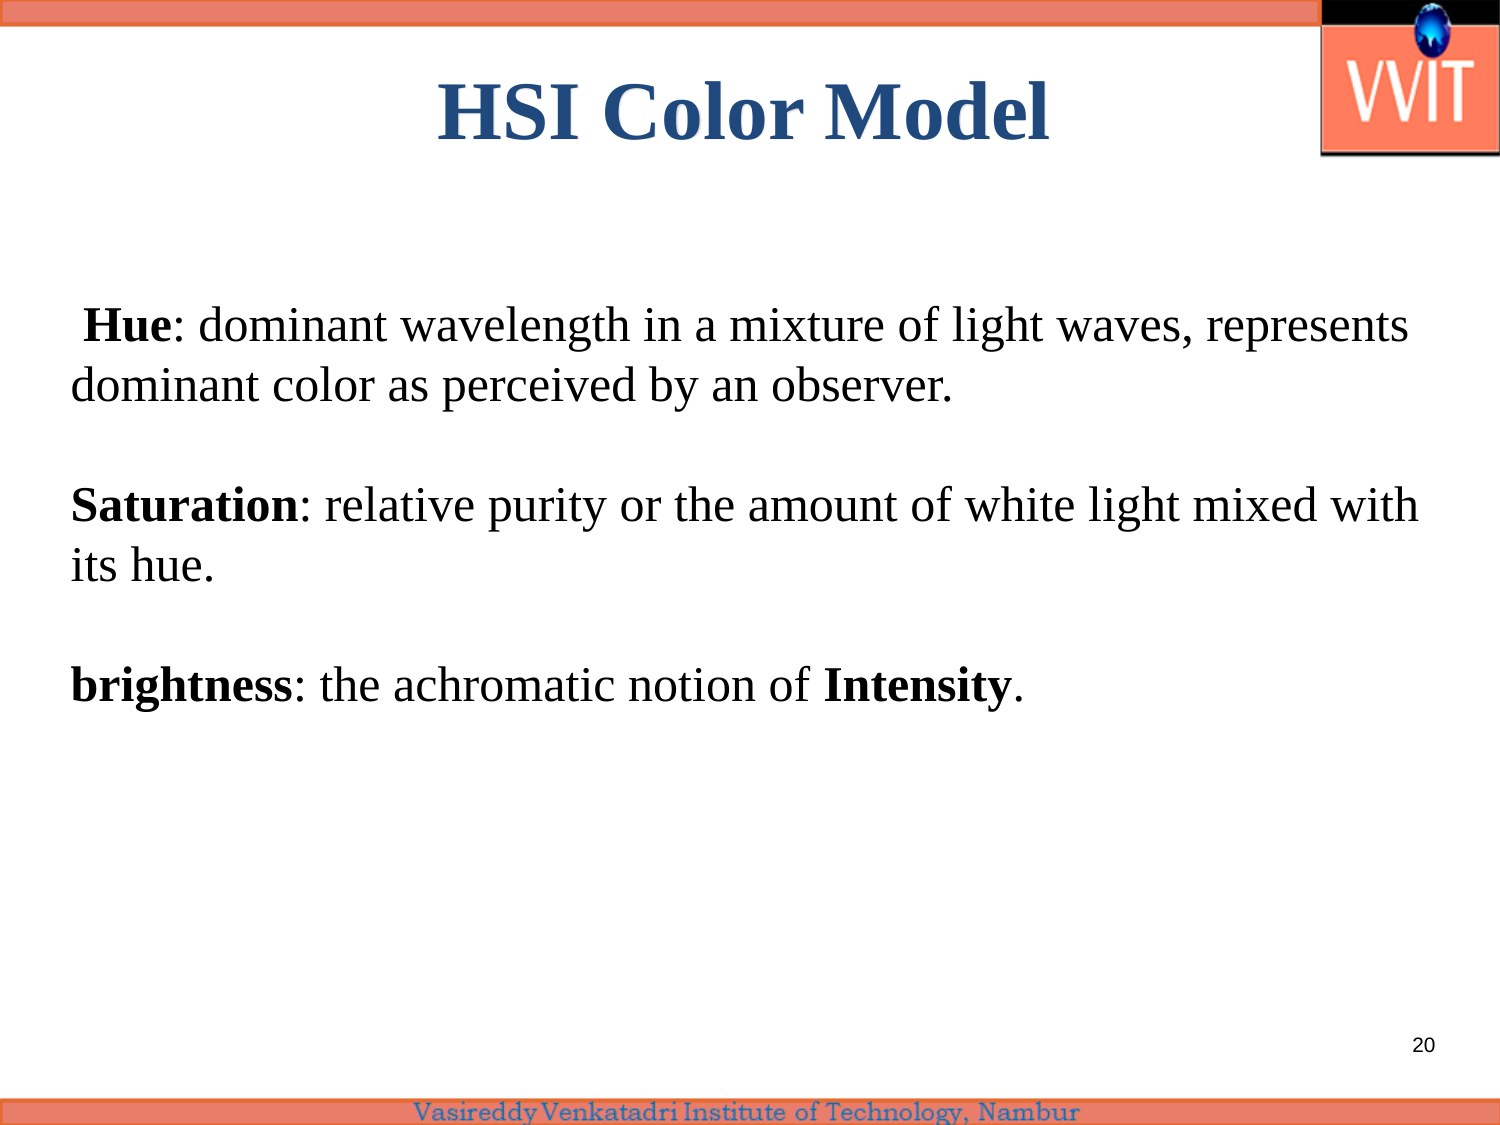

HSI Color Model
 Hue: dominant wavelength in a mixture of light waves, represents dominant color as perceived by an observer.

Saturation: relative purity or the amount of white light mixed with its hue.

brightness: the achromatic notion of Intensity.

20